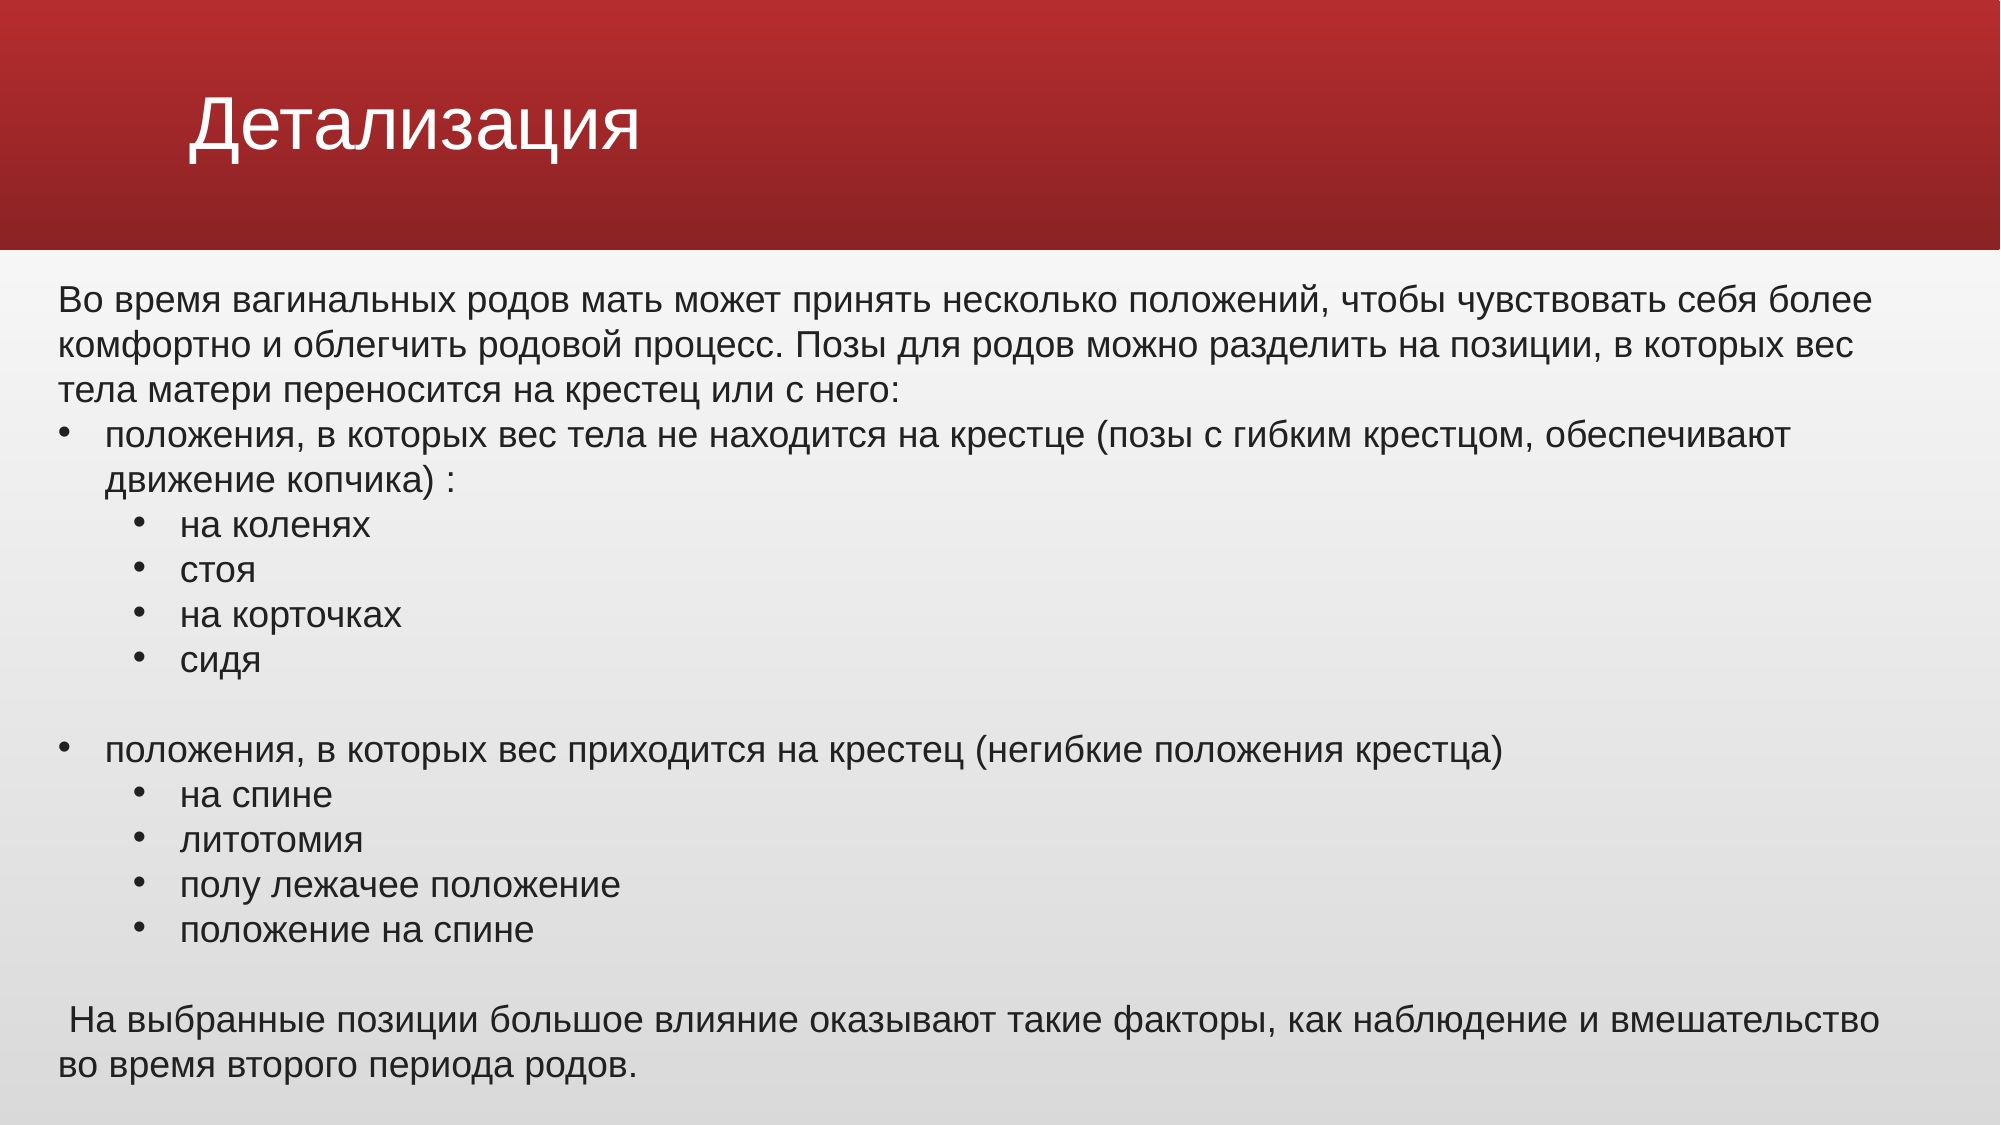

# Детализация
Во время вагинальных родов мать может принять несколько положений, чтобы чувствовать себя более комфортно и облегчить родовой процесс. Позы для родов можно разделить на позиции, в которых вес тела матери переносится на крестец или с него:
положения, в которых вес тела не находится на крестце (позы с гибким крестцом, обеспечивают движение копчика) :
на коленях
стоя
на корточках
сидя

положения, в которых вес приходится на крестец (негибкие положения крестца)
на спине
литотомия
полу лежачее положение
положение на спине

 На выбранные позиции большое влияние оказывают такие факторы, как наблюдение и вмешательство во время второго периода родов.